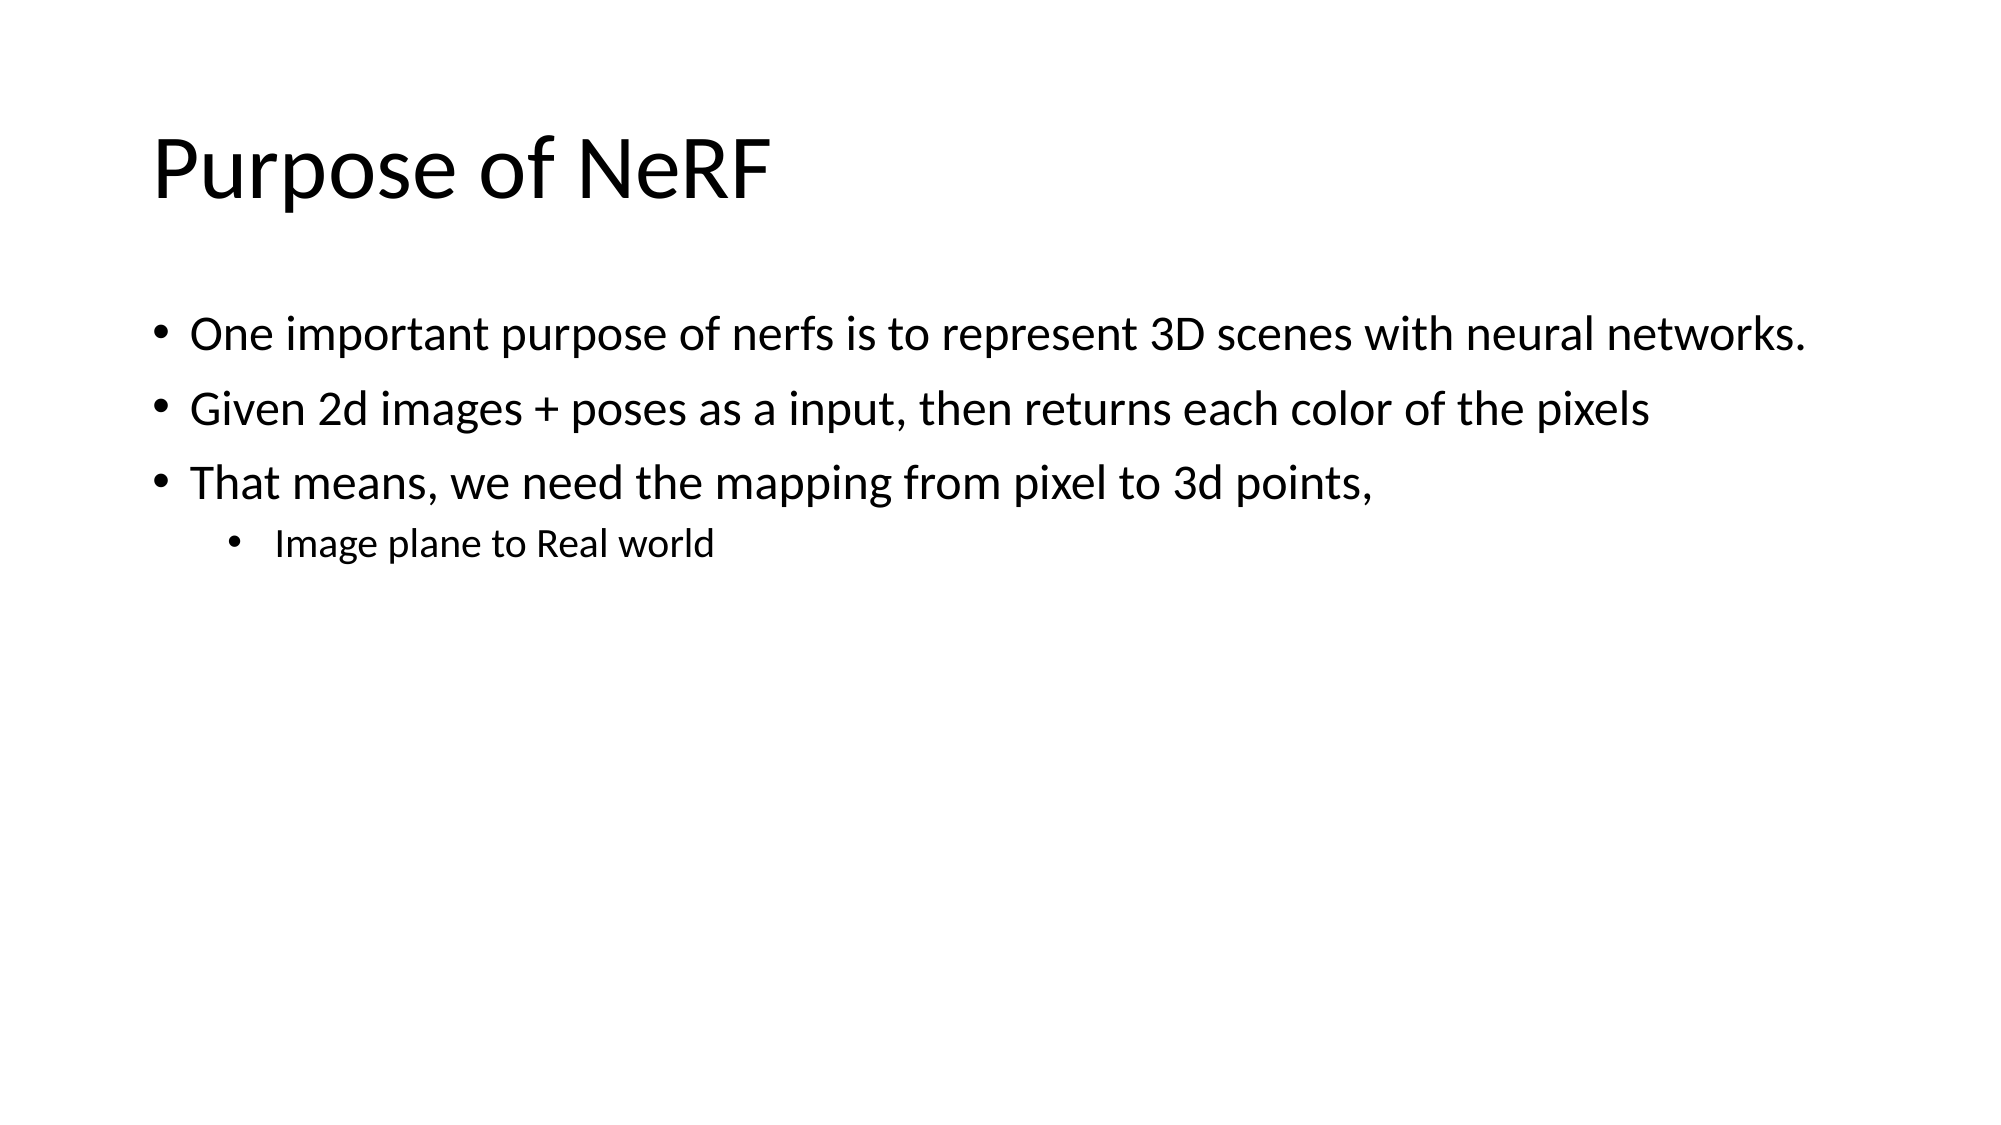

# Purpose of NeRF
One important purpose of nerfs is to represent 3D scenes with neural networks.
Given 2d images + poses as a input, then returns each color of the pixels
That means, we need the mapping from pixel to 3d points,
 Image plane to Real world